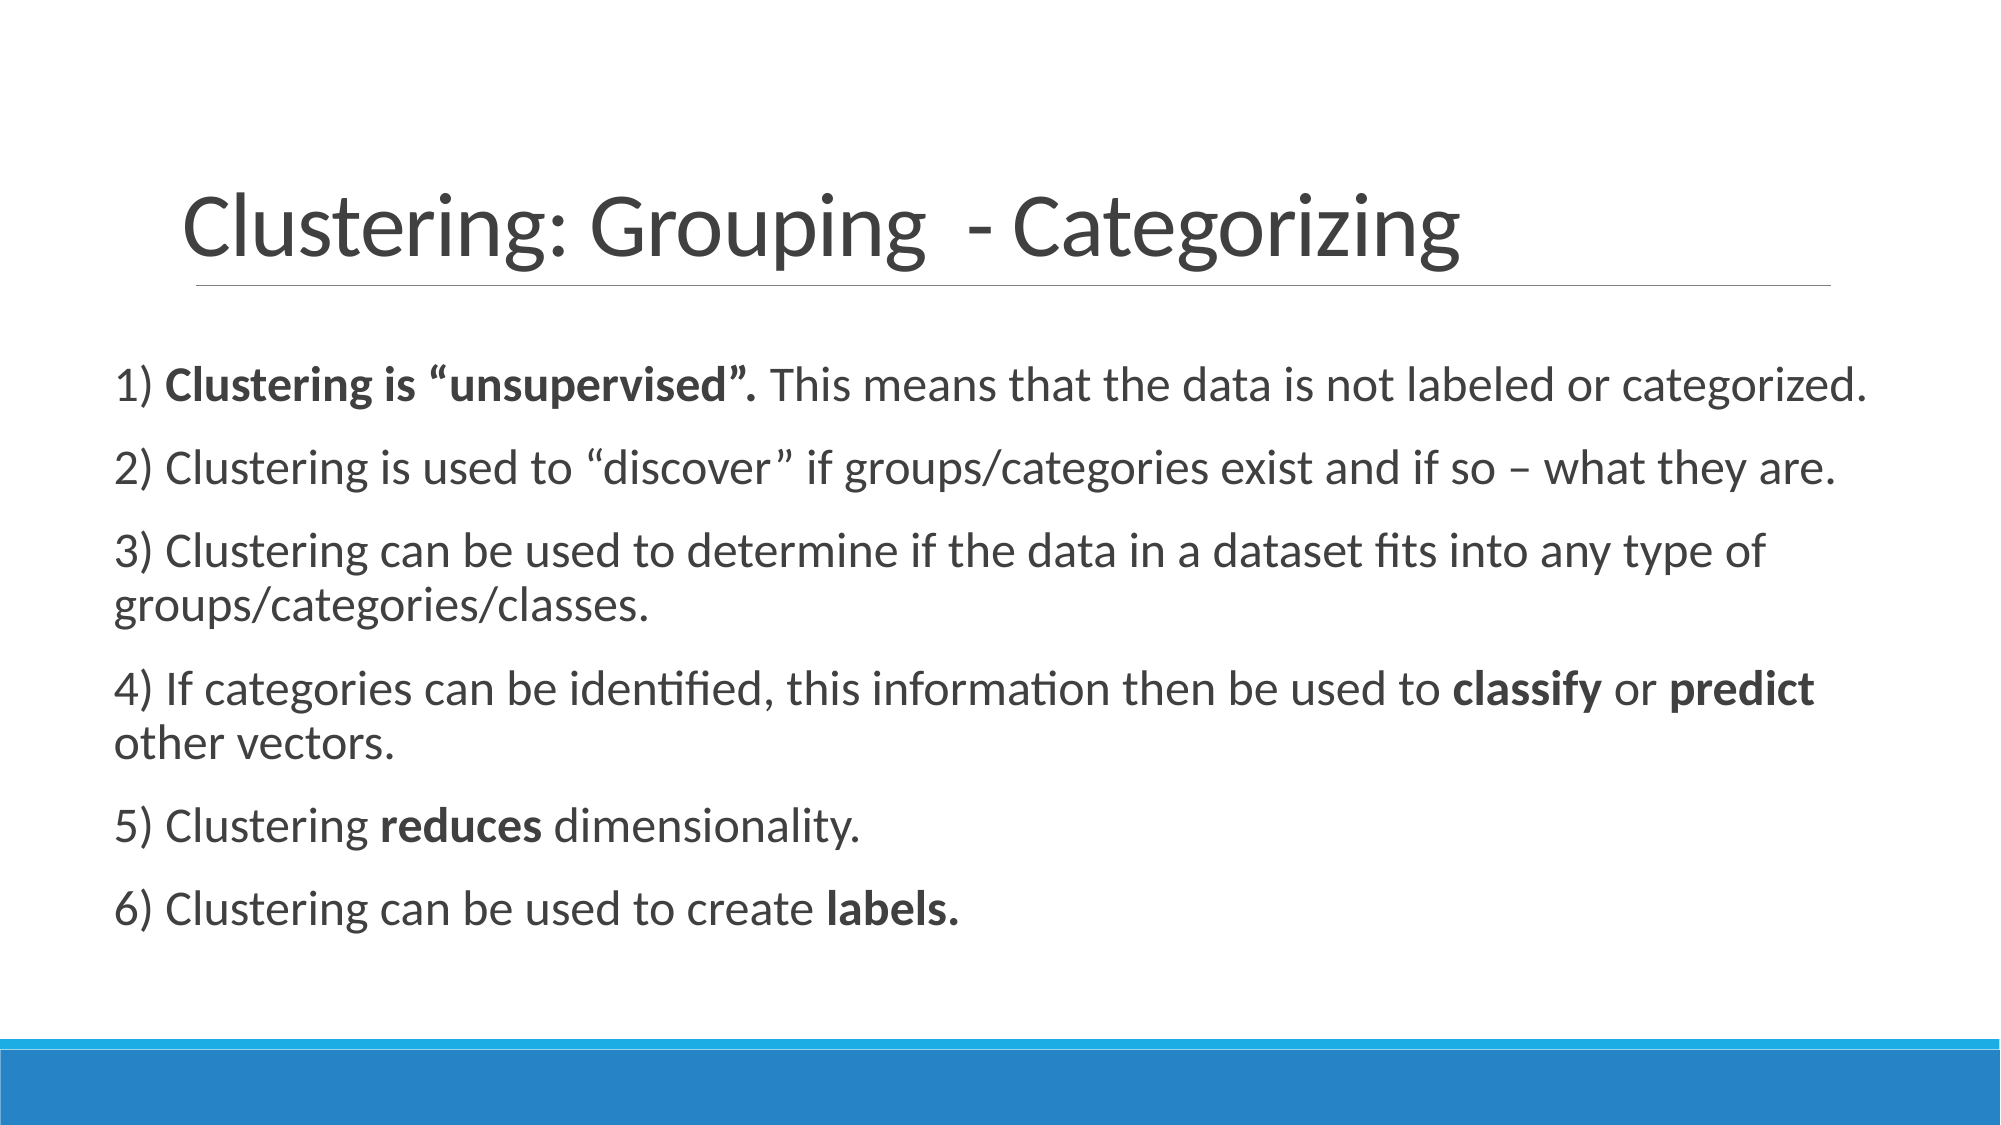

# Clustering: Grouping  - Categorizing
1) Clustering is “unsupervised”. This means that the data is not labeled or categorized.
2) Clustering is used to “discover” if groups/categories exist and if so – what they are.
3) Clustering can be used to determine if the data in a dataset fits into any type of groups/categories/classes.
4) If categories can be identified, this information then be used to classify or predict other vectors.
5) Clustering reduces dimensionality.
6) Clustering can be used to create labels.